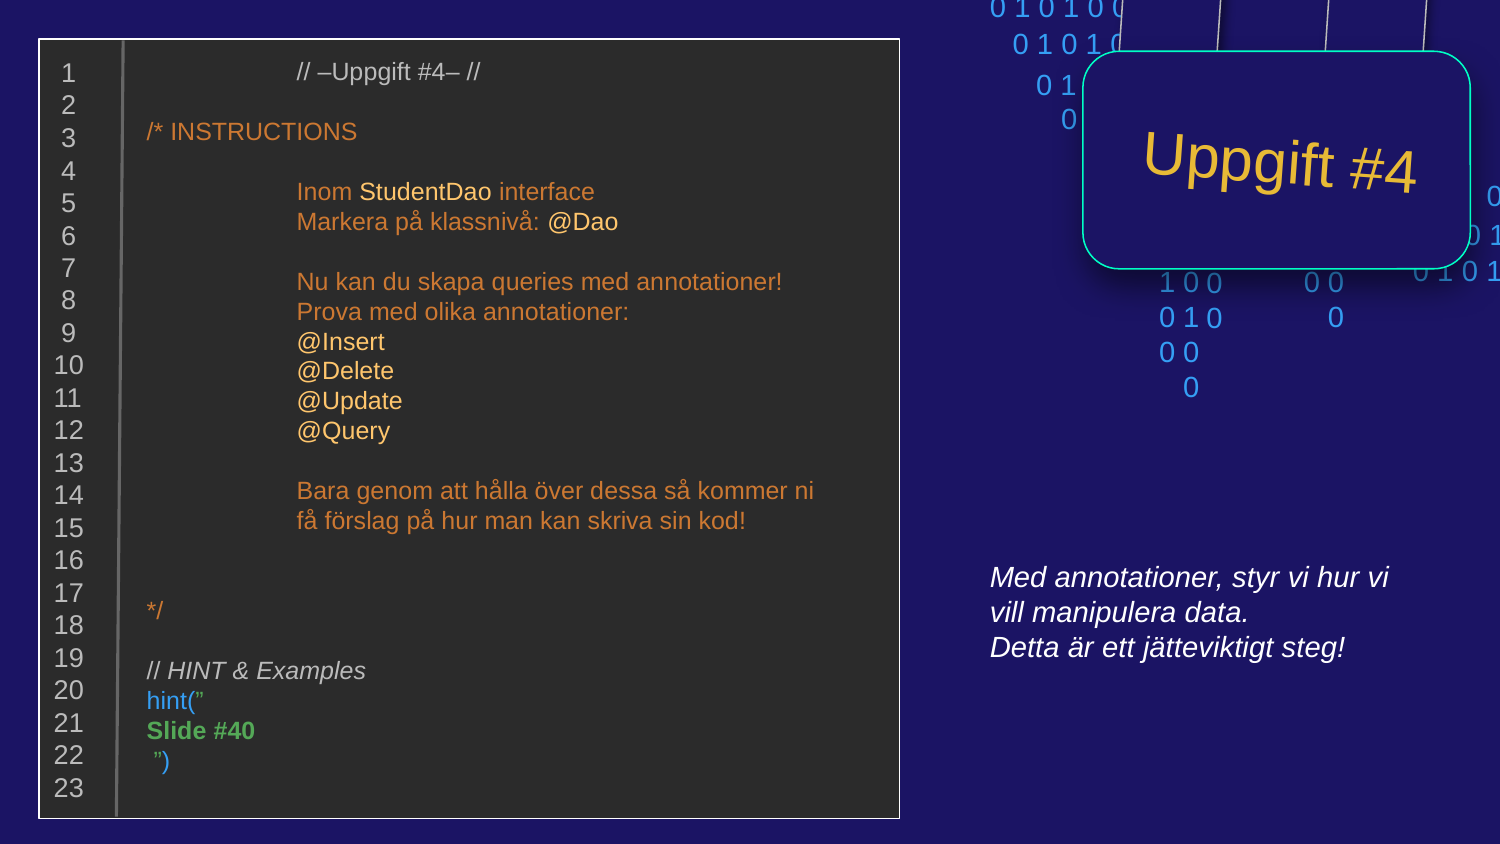

0 1 0 1 0 0 1 0
0 1 0 1 0 0 1 0
0 1 0 1 0 0 1 0
0 1 0 1 0 0 1 0

 1
 2
 3
 4
 5
 6
 7
 8
 9
10
11
12
13
14
15
16
17
18
19
20
21
22
23
// –Uppgift #4– //

/* INSTRUCTIONS

	Inom StudentDao interface
	Markera på klassnivå: @Dao

	Nu kan du skapa queries med annotationer!
	Prova med olika annotationer:
	@Insert
	@Delete
	@Update
	@Query

	Bara genom att hålla över dessa så kommer ni
	få förslag på hur man kan skriva sin kod!

*/

// HINT & Examples
hint(”
Slide #40
 ”)

Uppgift #4
0
1
0
0
0
1
0
0
0
1
0
0
0 1 0 1 0 0  0
0 1 0 1 0 1  0
0 1 0 1 0 0 1 0
0
1
0
0
0
1
0
0
0
1
0
0
Med annotationer, styr vi hur vi vill manipulera data.
Detta är ett jätteviktigt steg!